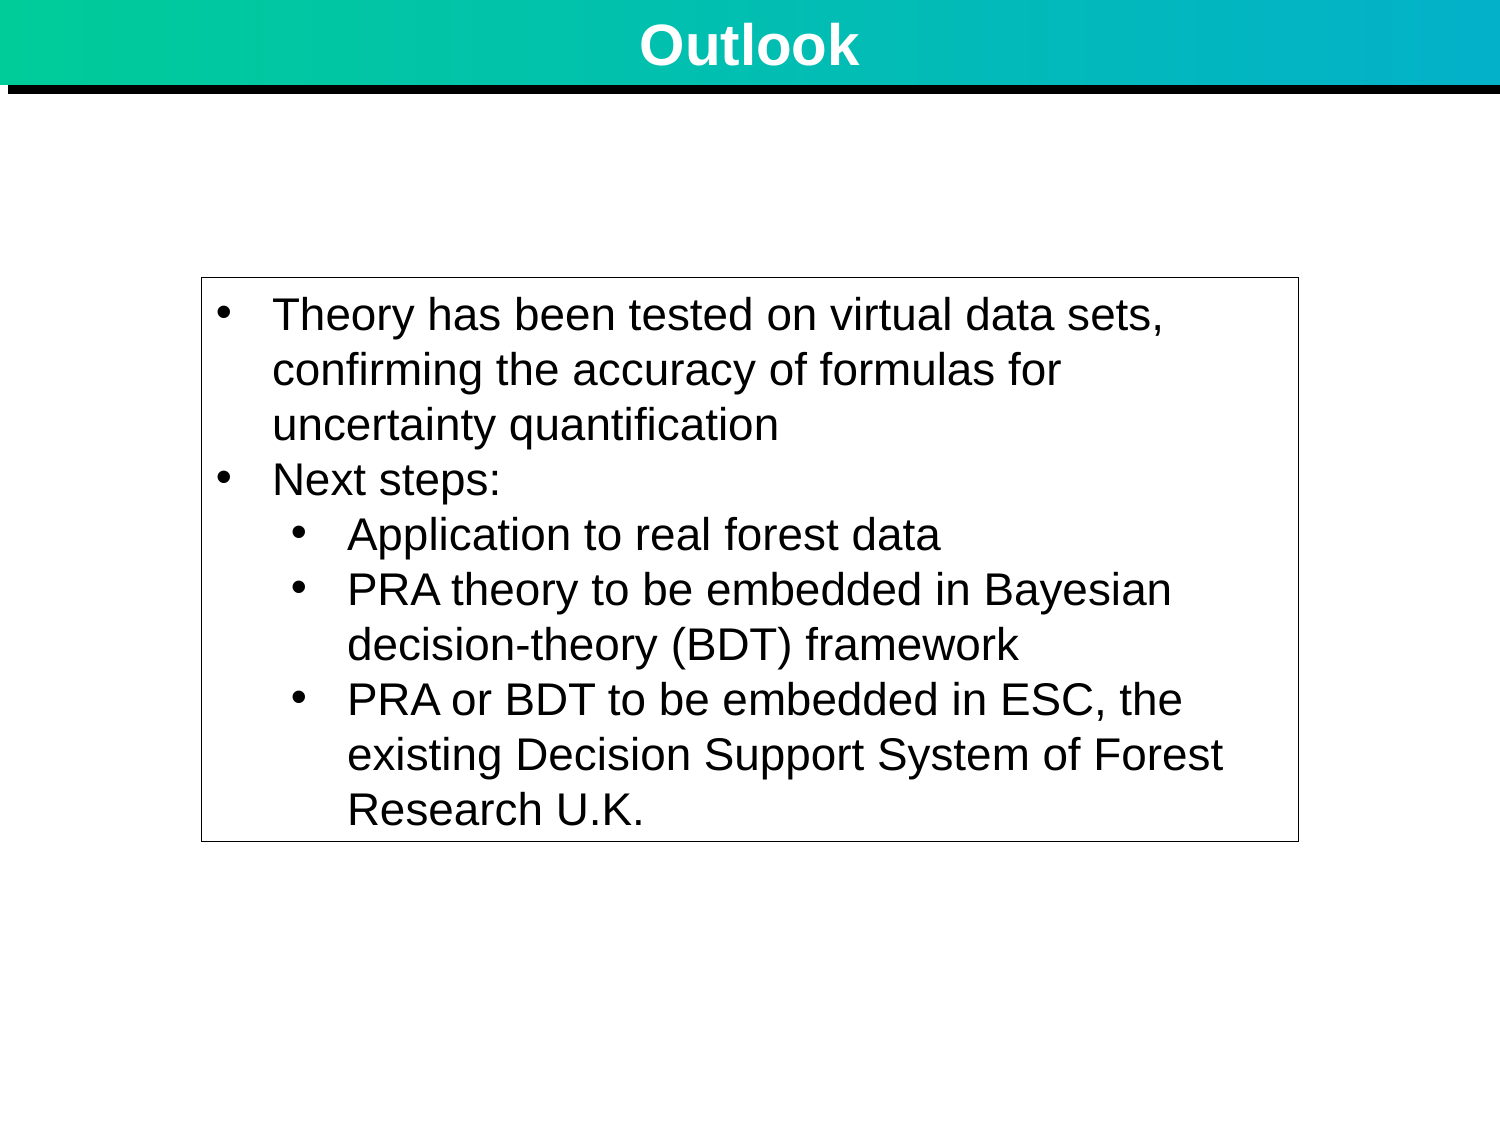

# Outlook
Theory has been tested on virtual data sets, confirming the accuracy of formulas for uncertainty quantification
Next steps:
Application to real forest data
PRA theory to be embedded in Bayesian decision-theory (BDT) framework
PRA or BDT to be embedded in ESC, the existing Decision Support System of Forest Research U.K.